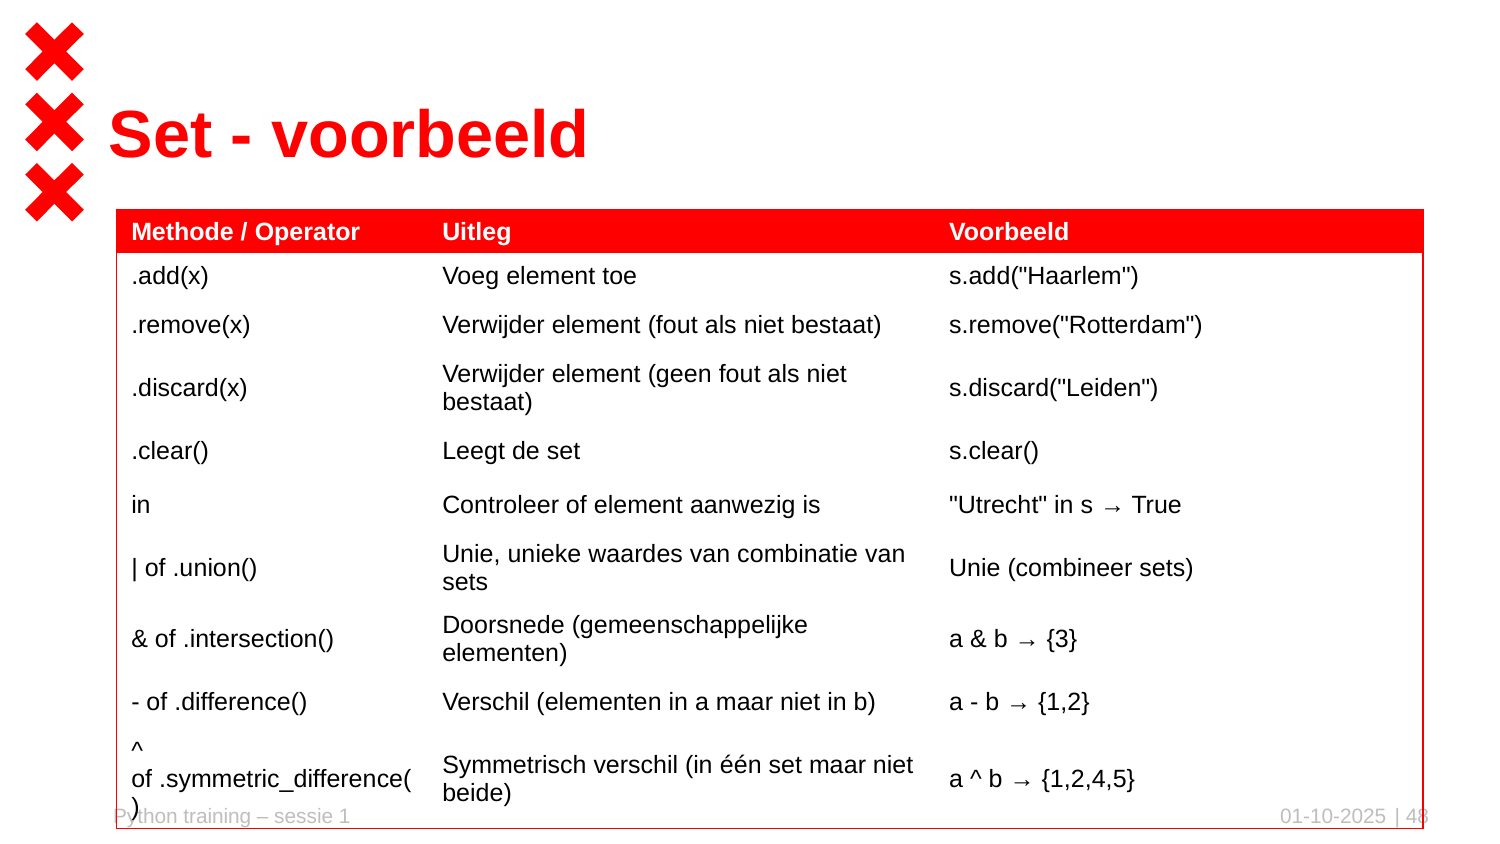

# Set - voorbeeld
| Methode / Operator | Uitleg | Voorbeeld |
| --- | --- | --- |
| .add(x) | Voeg element toe | s.add("Haarlem") |
| .remove(x) | Verwijder element (fout als niet bestaat) | s.remove("Rotterdam") |
| .discard(x) | Verwijder element (geen fout als niet bestaat) | s.discard("Leiden") |
| .clear() | Leegt de set | s.clear() |
| in | Controleer of element aanwezig is | "Utrecht" in s → True |
| | of .union() | Unie, unieke waardes van combinatie van sets | Unie (combineer sets) |
| & of .intersection() | Doorsnede (gemeenschappelijke elementen) | a & b → {3} |
| - of .difference() | Verschil (elementen in a maar niet in b) | a - b → {1,2} |
| ^ of .symmetric\_difference() | Symmetrisch verschil (in één set maar niet beide) | a ^ b → {1,2,4,5} |
Python training – sessie 1
01-10-2025
| 48